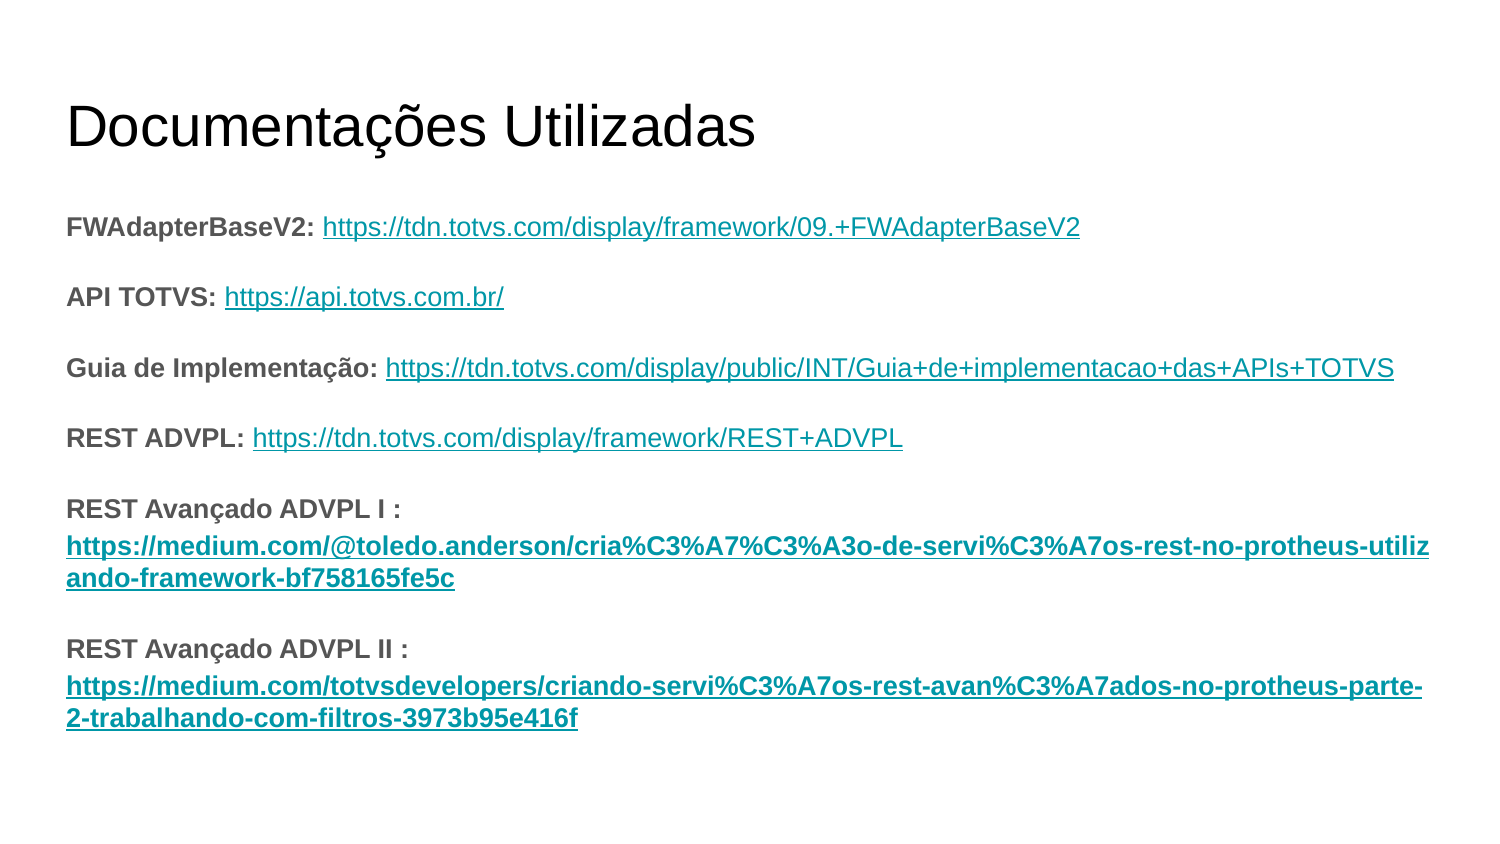

# Documentações Utilizadas
FWAdapterBaseV2: https://tdn.totvs.com/display/framework/09.+FWAdapterBaseV2
API TOTVS: https://api.totvs.com.br/
Guia de Implementação: https://tdn.totvs.com/display/public/INT/Guia+de+implementacao+das+APIs+TOTVS
REST ADVPL: https://tdn.totvs.com/display/framework/REST+ADVPL
REST Avançado ADVPL I : https://medium.com/@toledo.anderson/cria%C3%A7%C3%A3o-de-servi%C3%A7os-rest-no-protheus-utilizando-framework-bf758165fe5c
REST Avançado ADVPL II : https://medium.com/totvsdevelopers/criando-servi%C3%A7os-rest-avan%C3%A7ados-no-protheus-parte-2-trabalhando-com-filtros-3973b95e416f